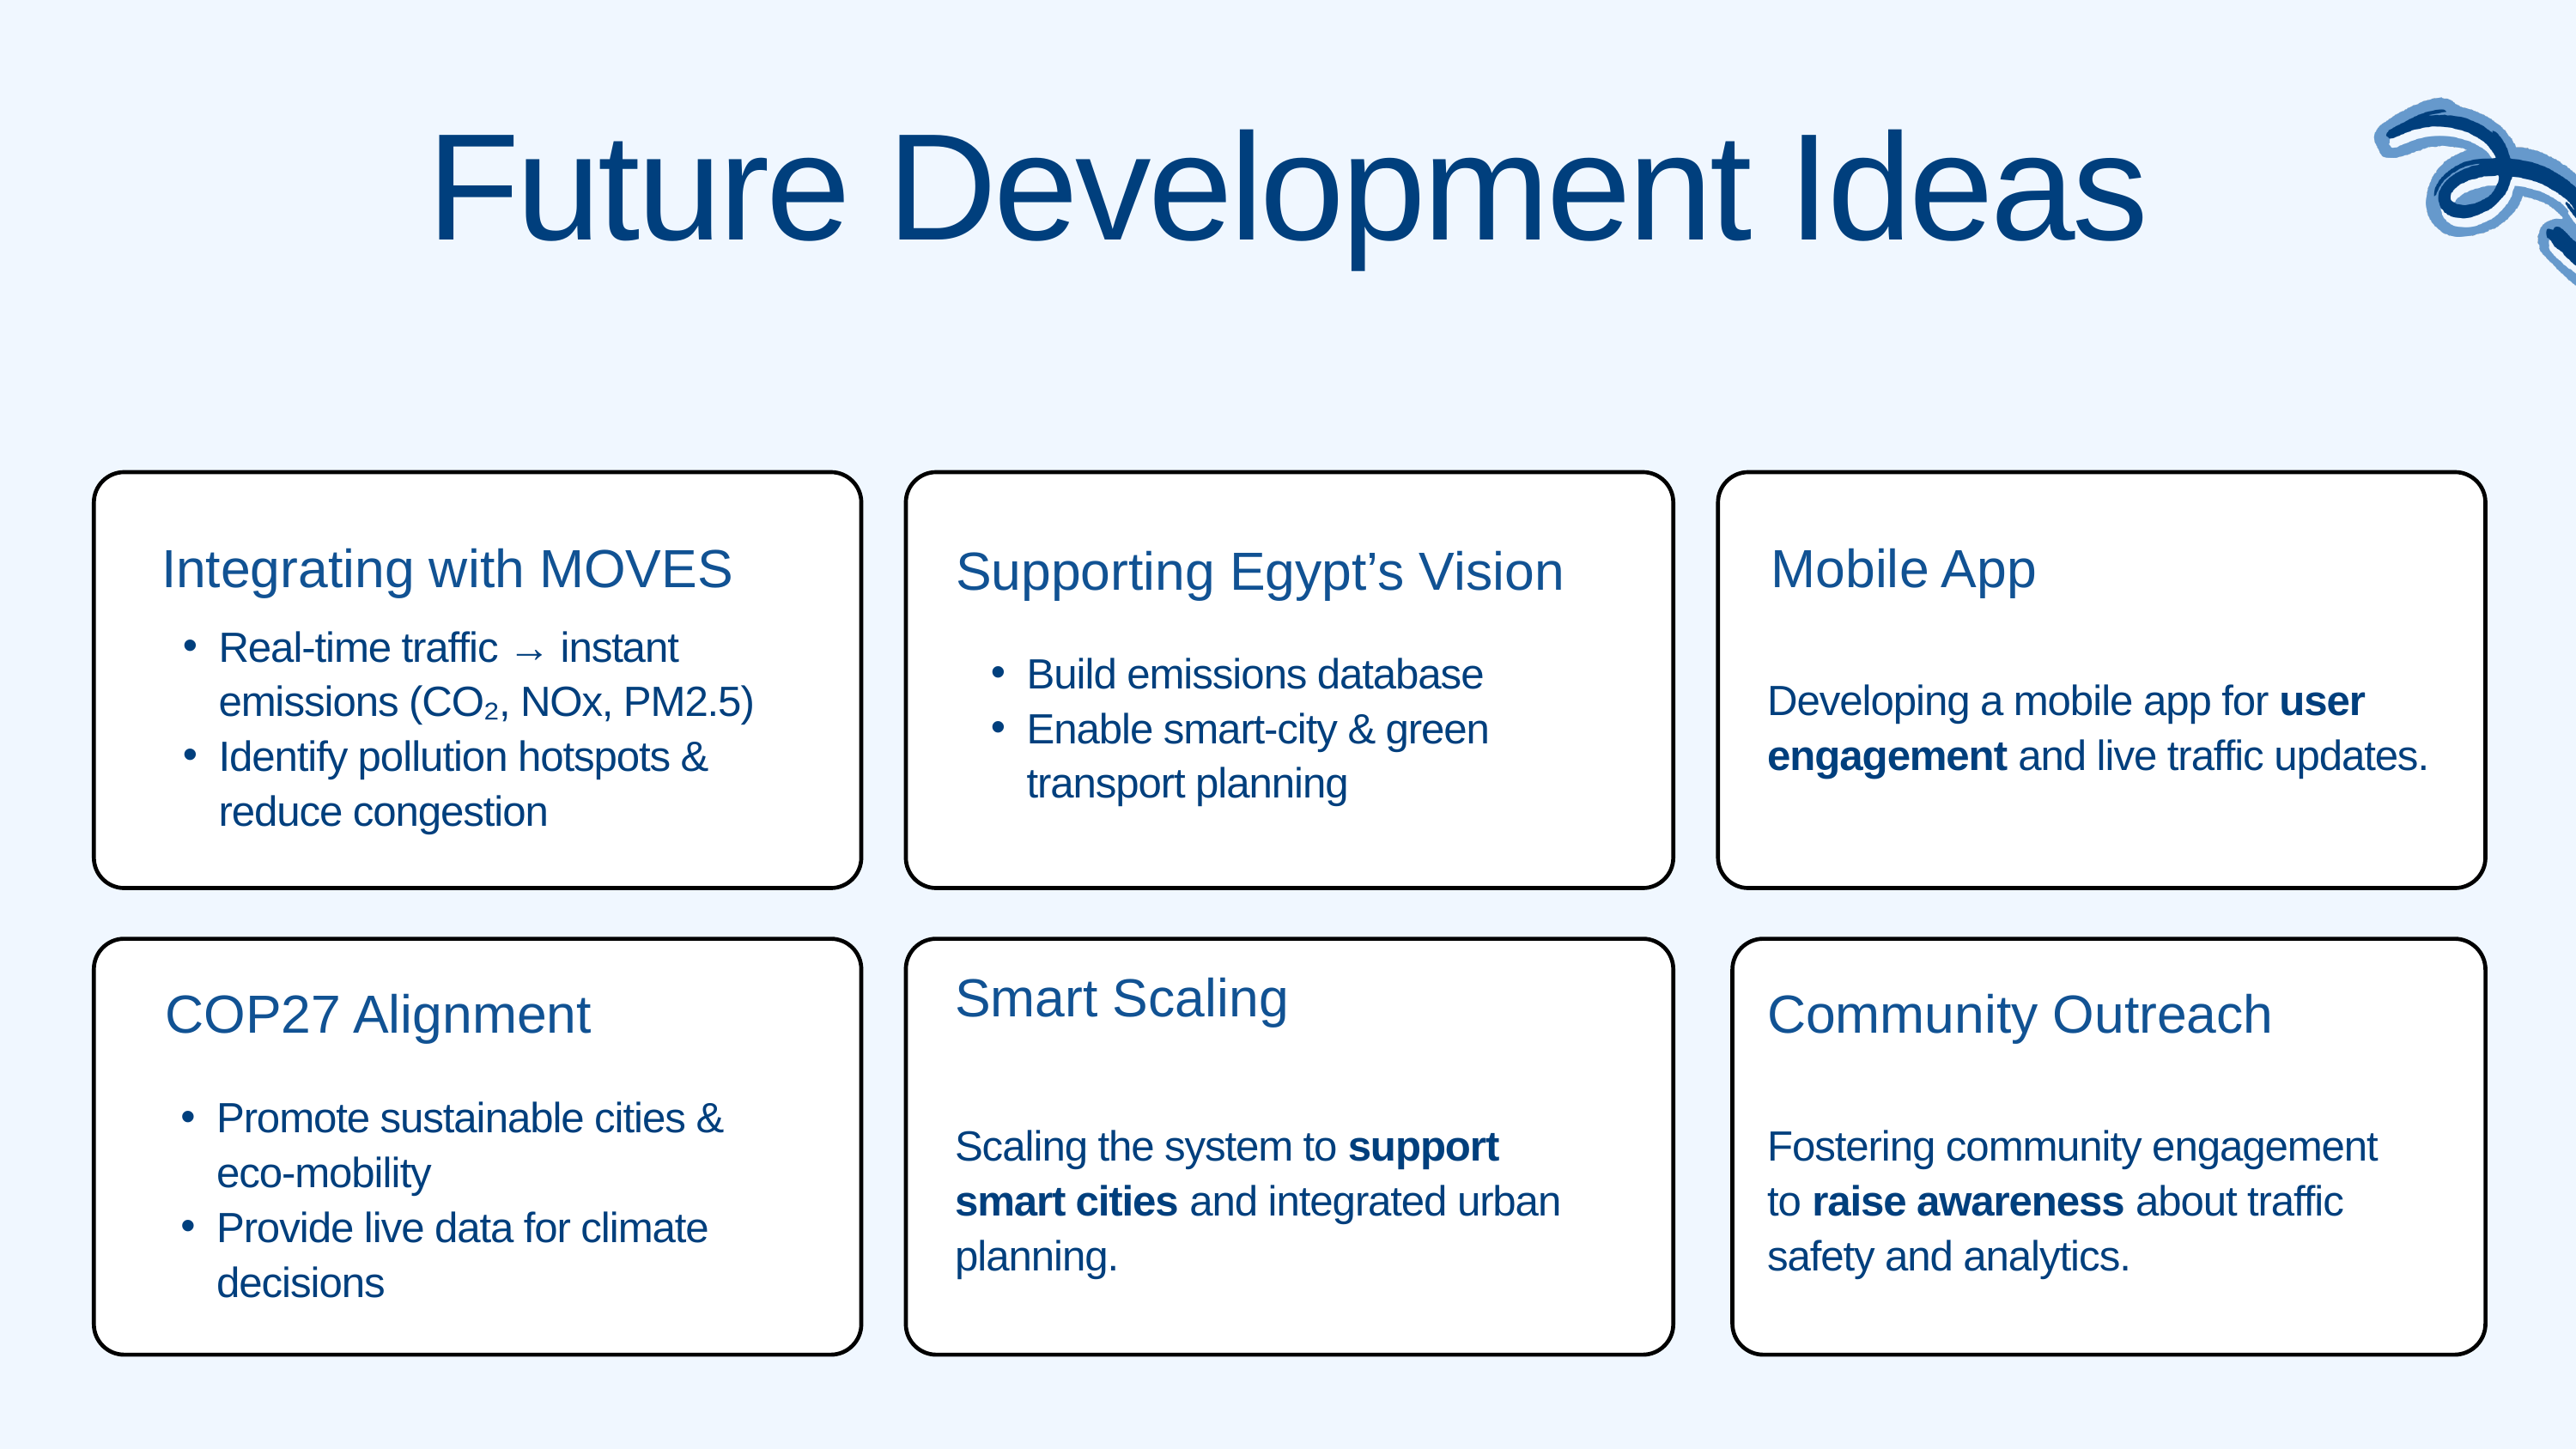

Future Development Ideas

 Integrating with MOVES
Mobile App
Supporting Egypt’s Vision
Real-time traffic → instant emissions (CO₂, NOx, PM2.5)
Identify pollution hotspots & reduce congestion

Build emissions database
Enable smart-city & green transport planning

Developing a mobile app for user engagement and live traffic updates.

Smart Scaling
 COP27 Alignment
Community Outreach
Promote sustainable cities & eco-mobility
Provide live data for climate decisions

Scaling the system to support smart cities and integrated urban planning.
Fostering community engagement to raise awareness about traffic safety and analytics.